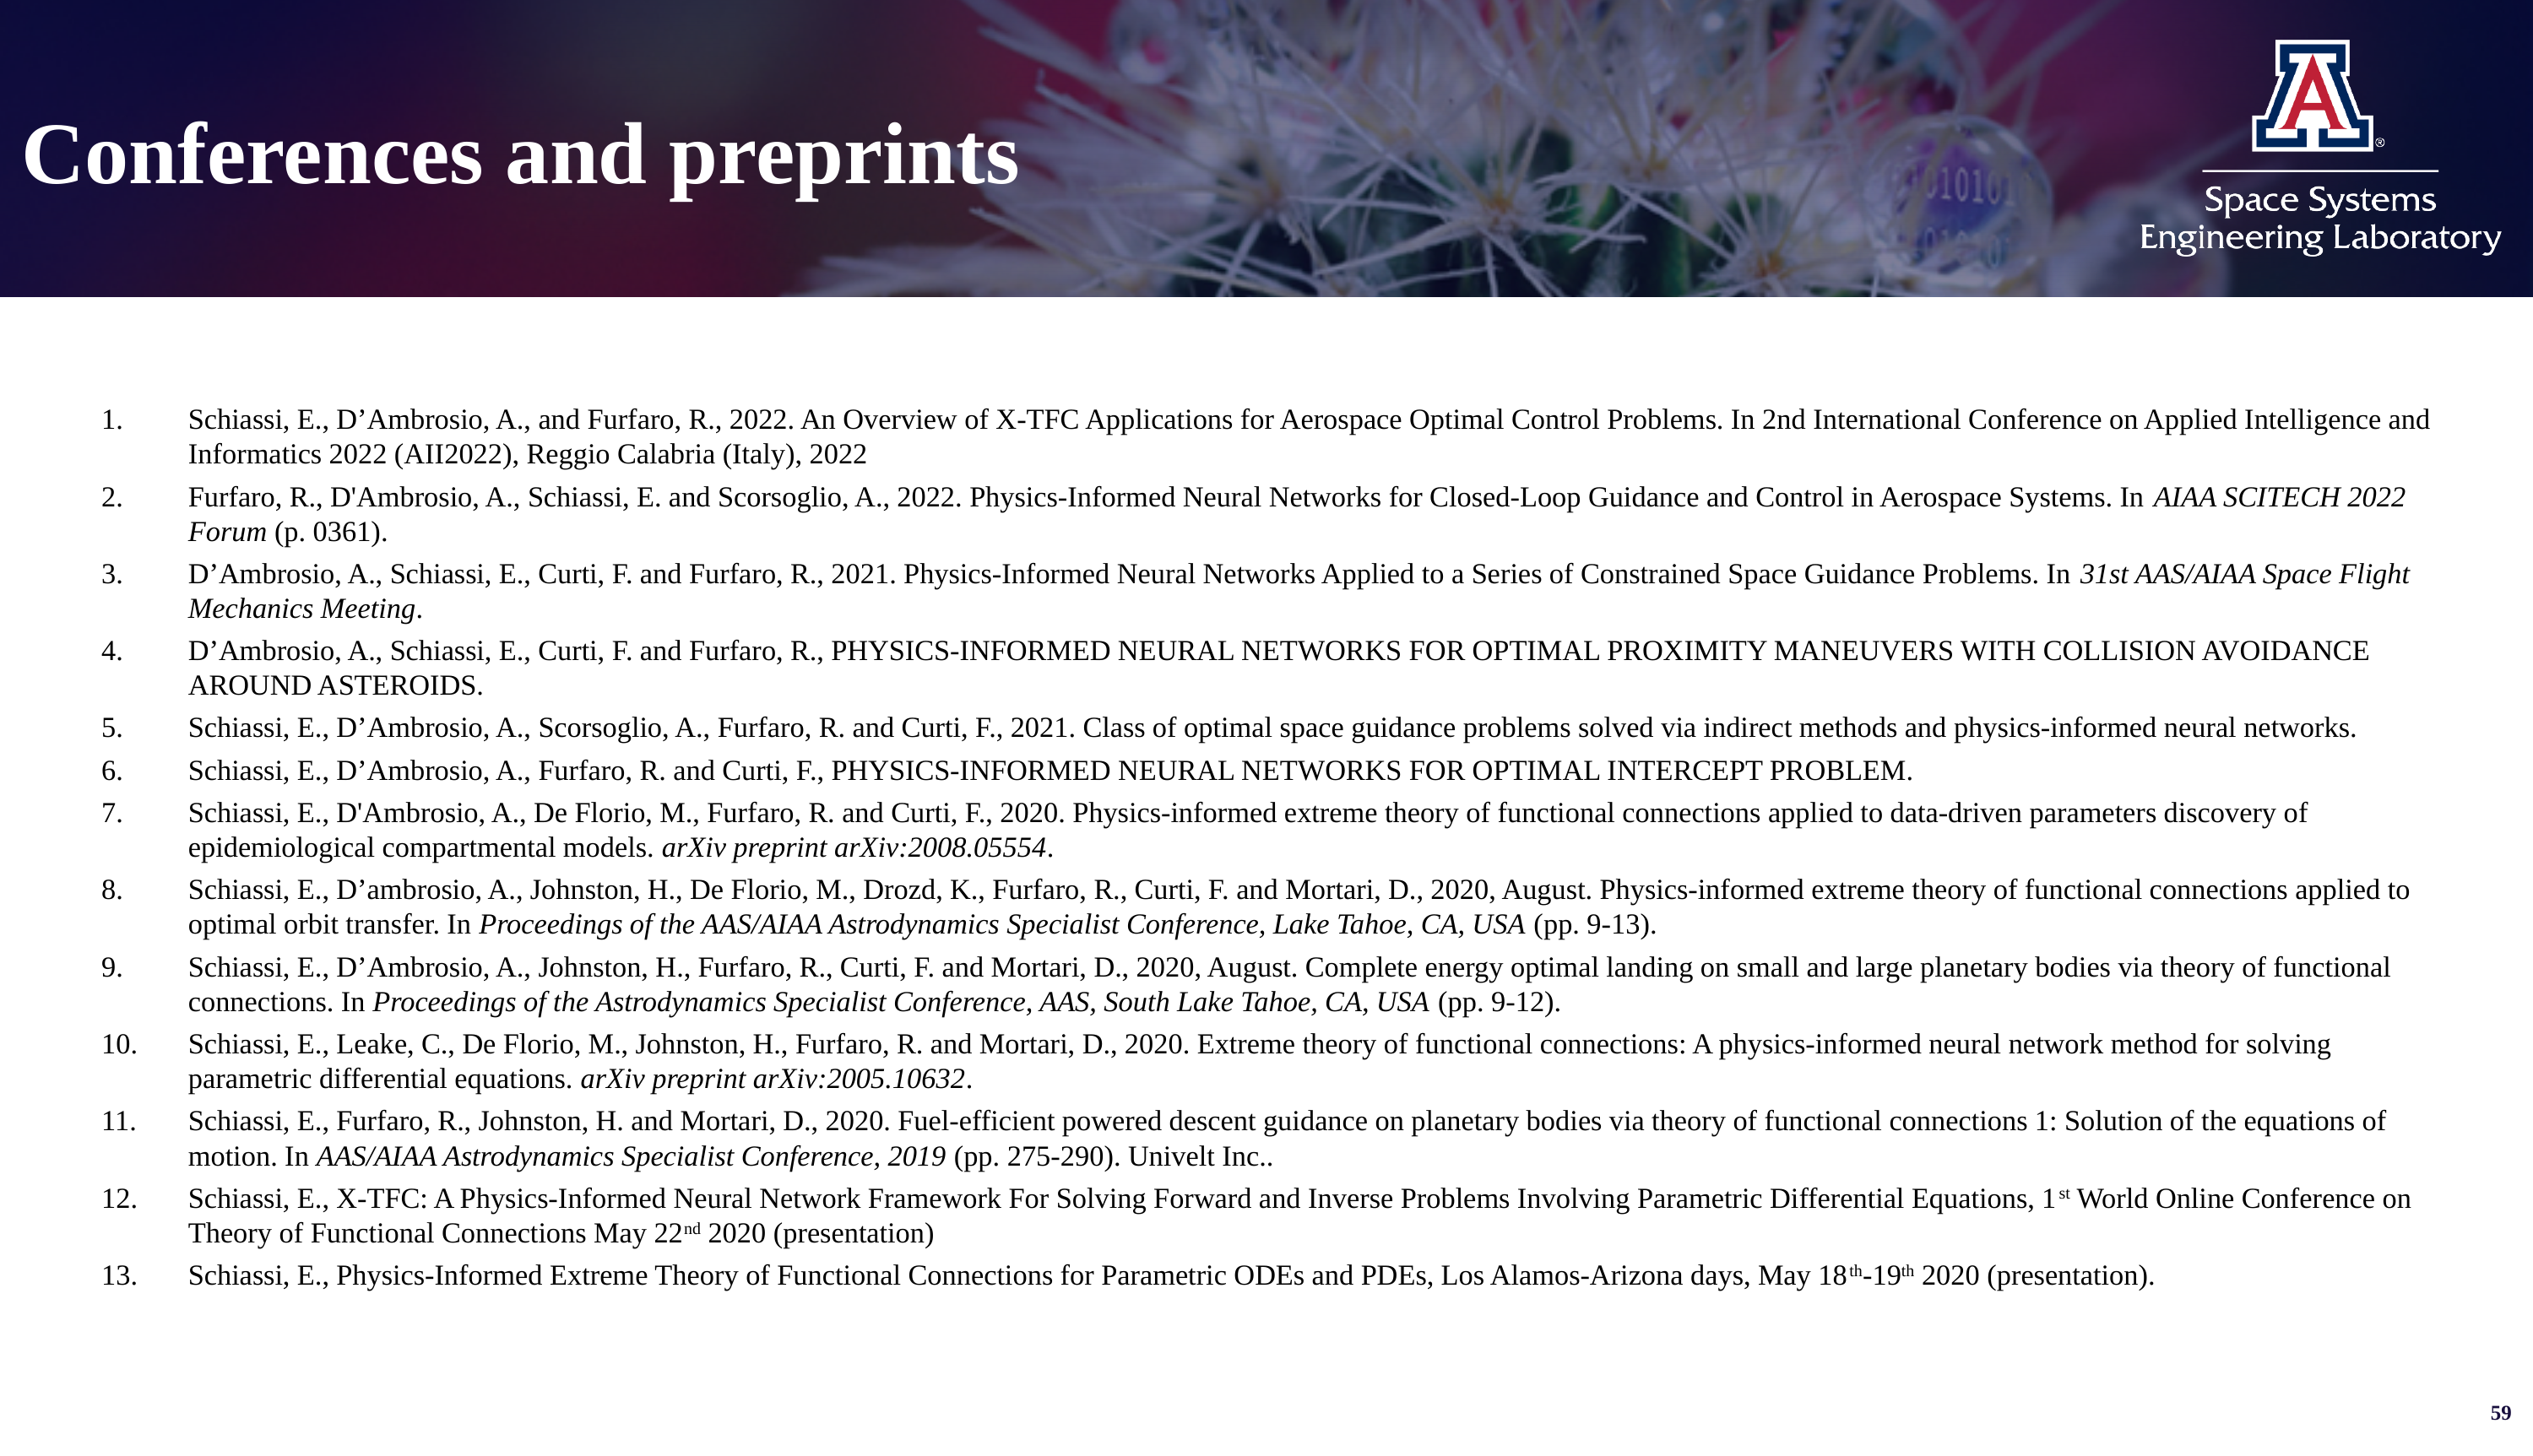

# Conferences and preprints
Schiassi, E., D’Ambrosio, A., and Furfaro, R., 2022. An Overview of X-TFC Applications for Aerospace Optimal Control Problems. In 2nd International Conference on Applied Intelligence and Informatics 2022 (AII2022), Reggio Calabria (Italy), 2022
Furfaro, R., D'Ambrosio, A., Schiassi, E. and Scorsoglio, A., 2022. Physics-Informed Neural Networks for Closed-Loop Guidance and Control in Aerospace Systems. In AIAA SCITECH 2022 Forum (p. 0361).
D’Ambrosio, A., Schiassi, E., Curti, F. and Furfaro, R., 2021. Physics-Informed Neural Networks Applied to a Series of Constrained Space Guidance Problems. In 31st AAS/AIAA Space Flight Mechanics Meeting.
D’Ambrosio, A., Schiassi, E., Curti, F. and Furfaro, R., PHYSICS-INFORMED NEURAL NETWORKS FOR OPTIMAL PROXIMITY MANEUVERS WITH COLLISION AVOIDANCE AROUND ASTEROIDS.
Schiassi, E., D’Ambrosio, A., Scorsoglio, A., Furfaro, R. and Curti, F., 2021. Class of optimal space guidance problems solved via indirect methods and physics-informed neural networks.
Schiassi, E., D’Ambrosio, A., Furfaro, R. and Curti, F., PHYSICS-INFORMED NEURAL NETWORKS FOR OPTIMAL INTERCEPT PROBLEM.
Schiassi, E., D'Ambrosio, A., De Florio, M., Furfaro, R. and Curti, F., 2020. Physics-informed extreme theory of functional connections applied to data-driven parameters discovery of epidemiological compartmental models. arXiv preprint arXiv:2008.05554.
Schiassi, E., D’ambrosio, A., Johnston, H., De Florio, M., Drozd, K., Furfaro, R., Curti, F. and Mortari, D., 2020, August. Physics-informed extreme theory of functional connections applied to optimal orbit transfer. In Proceedings of the AAS/AIAA Astrodynamics Specialist Conference, Lake Tahoe, CA, USA (pp. 9-13).
Schiassi, E., D’Ambrosio, A., Johnston, H., Furfaro, R., Curti, F. and Mortari, D., 2020, August. Complete energy optimal landing on small and large planetary bodies via theory of functional connections. In Proceedings of the Astrodynamics Specialist Conference, AAS, South Lake Tahoe, CA, USA (pp. 9-12).
Schiassi, E., Leake, C., De Florio, M., Johnston, H., Furfaro, R. and Mortari, D., 2020. Extreme theory of functional connections: A physics-informed neural network method for solving parametric differential equations. arXiv preprint arXiv:2005.10632.
Schiassi, E., Furfaro, R., Johnston, H. and Mortari, D., 2020. Fuel-efficient powered descent guidance on planetary bodies via theory of functional connections 1: Solution of the equations of motion. In AAS/AIAA Astrodynamics Specialist Conference, 2019 (pp. 275-290). Univelt Inc..
Schiassi, E., X-TFC: A Physics-Informed Neural Network Framework For Solving Forward and Inverse Problems Involving Parametric Differential Equations, 1st World Online Conference on Theory of Functional Connections May 22nd 2020 (presentation)
Schiassi, E., Physics-Informed Extreme Theory of Functional Connections for Parametric ODEs and PDEs, Los Alamos-Arizona days, May 18th-19th 2020 (presentation).
59